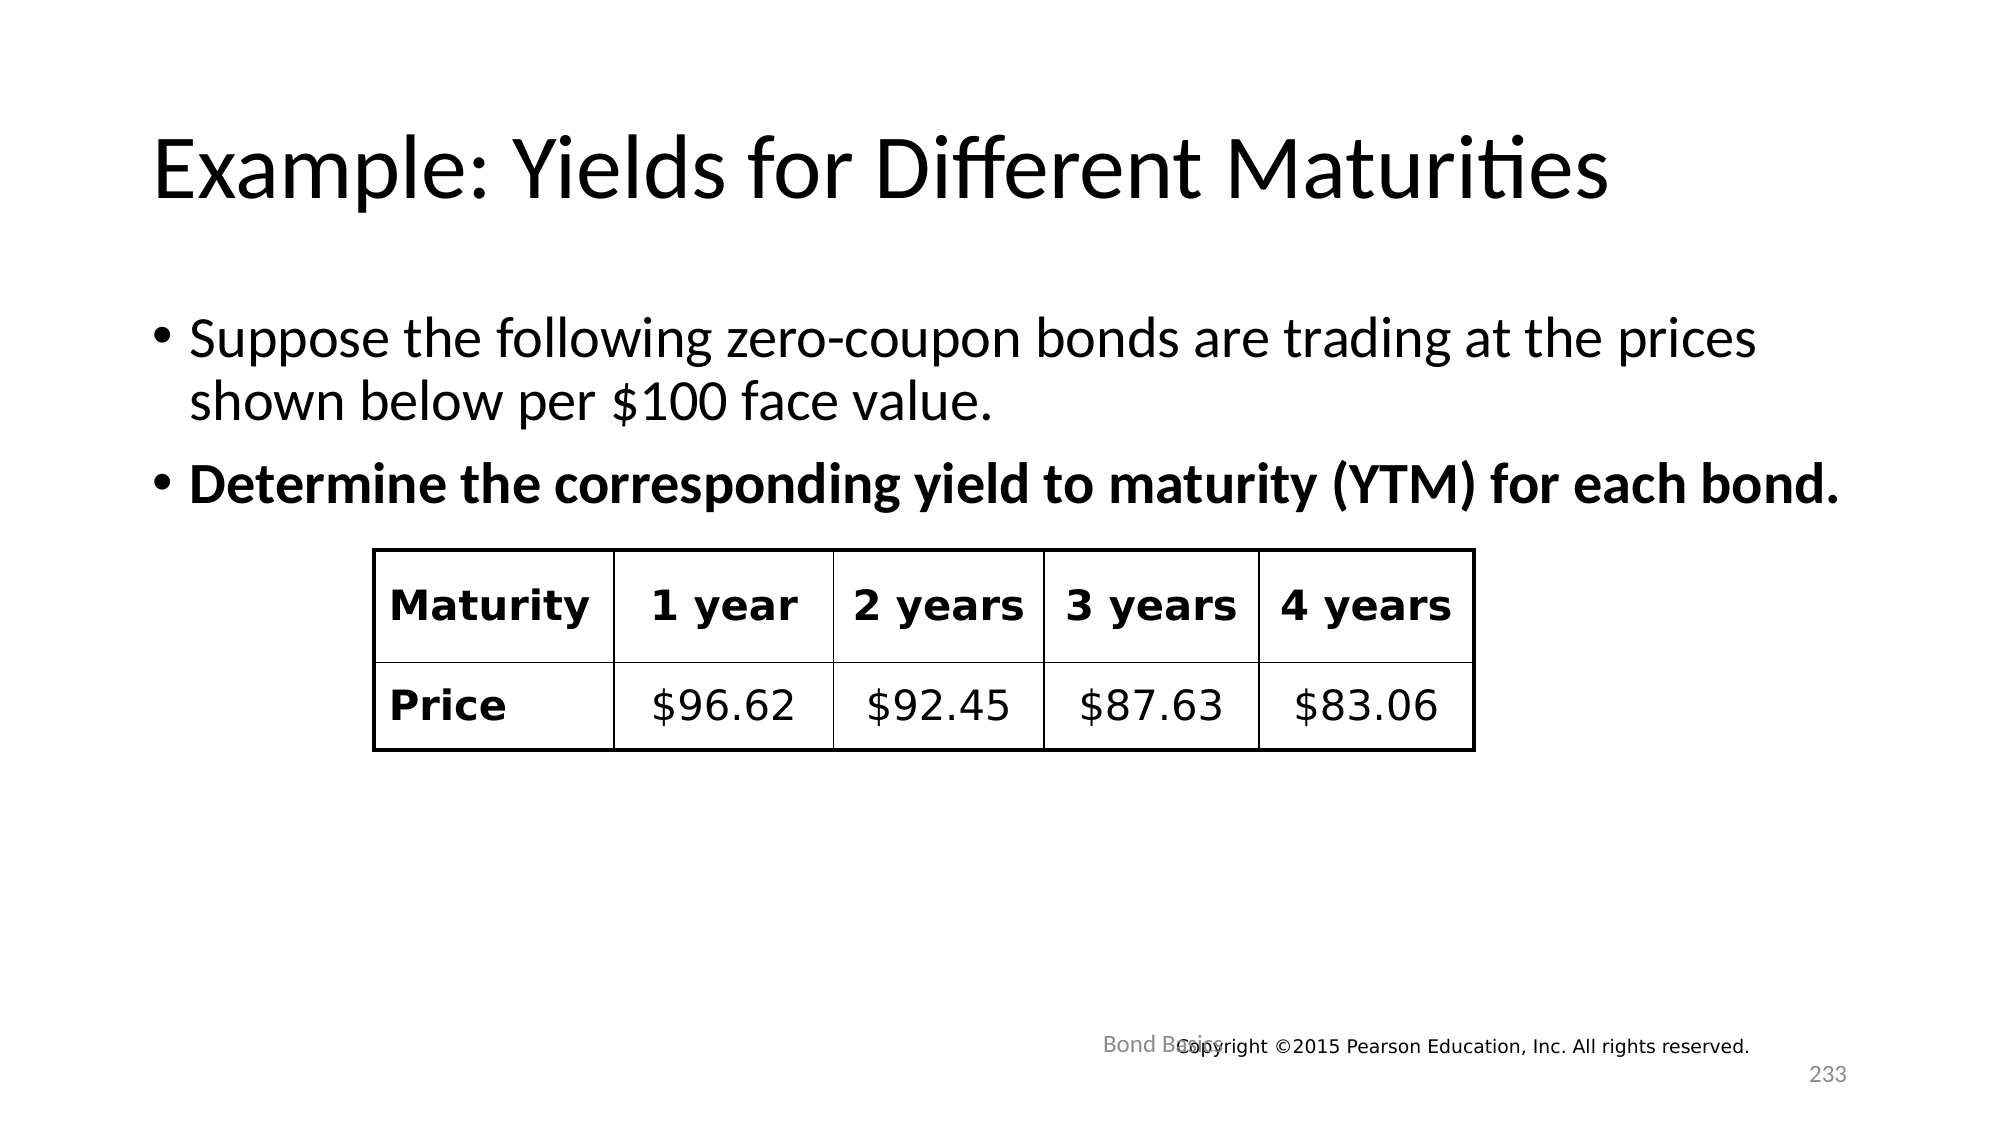

# Example: Yields for Different Maturities
Suppose the following zero-coupon bonds are trading at the prices shown below per $100 face value.
Determine the corresponding yield to maturity (YTM) for each bond.

| Maturity | 1 year | 2 years | 3 years | 4 years |
| --- | --- | --- | --- | --- |
| Price | $96.62 | $92.45 | $87.63 | $83.06 |
Bond Basics
Copyright ©2015 Pearson Education, Inc. All rights reserved.
233